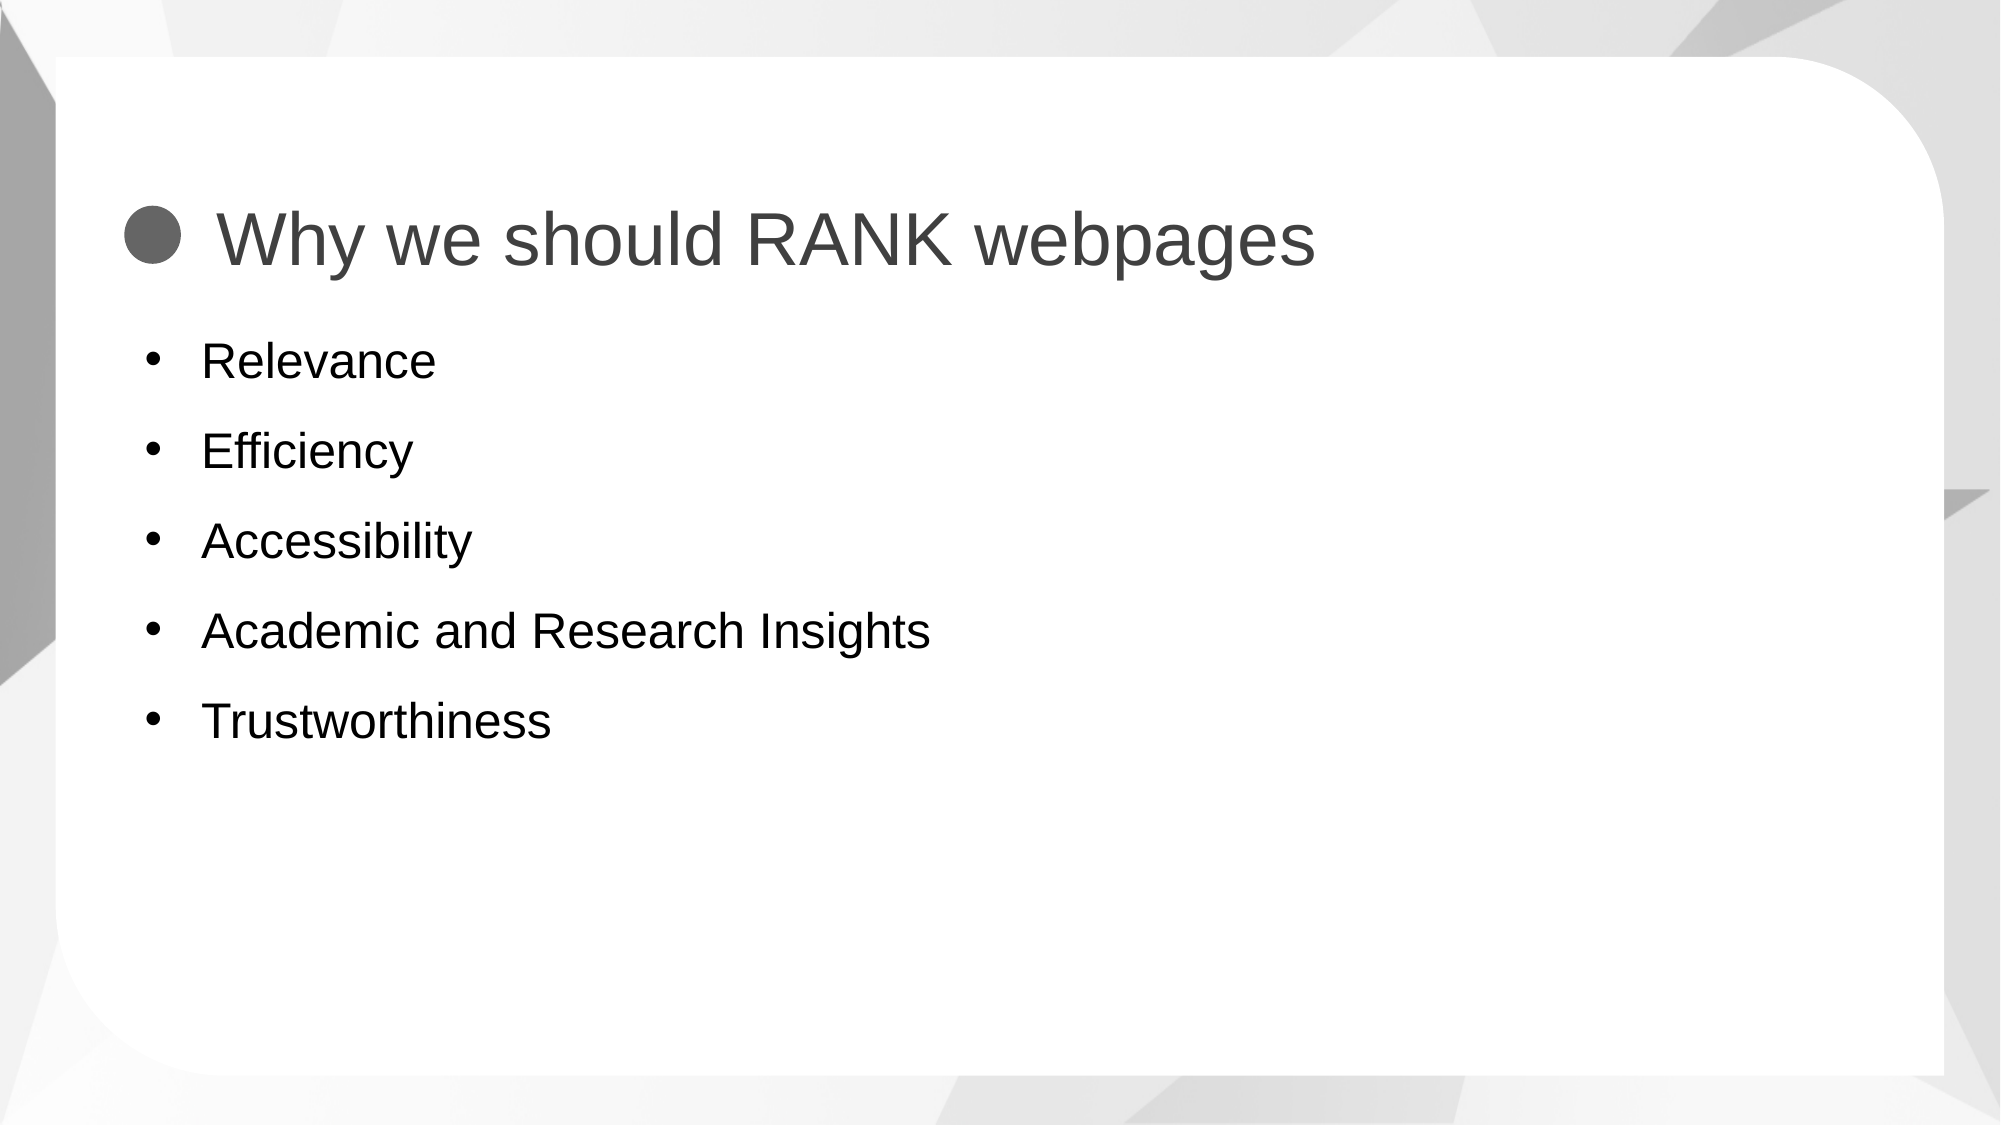

Why we should RANK webpages
Relevance
Efficiency
Accessibility
Academic and Research Insights
Trustworthiness